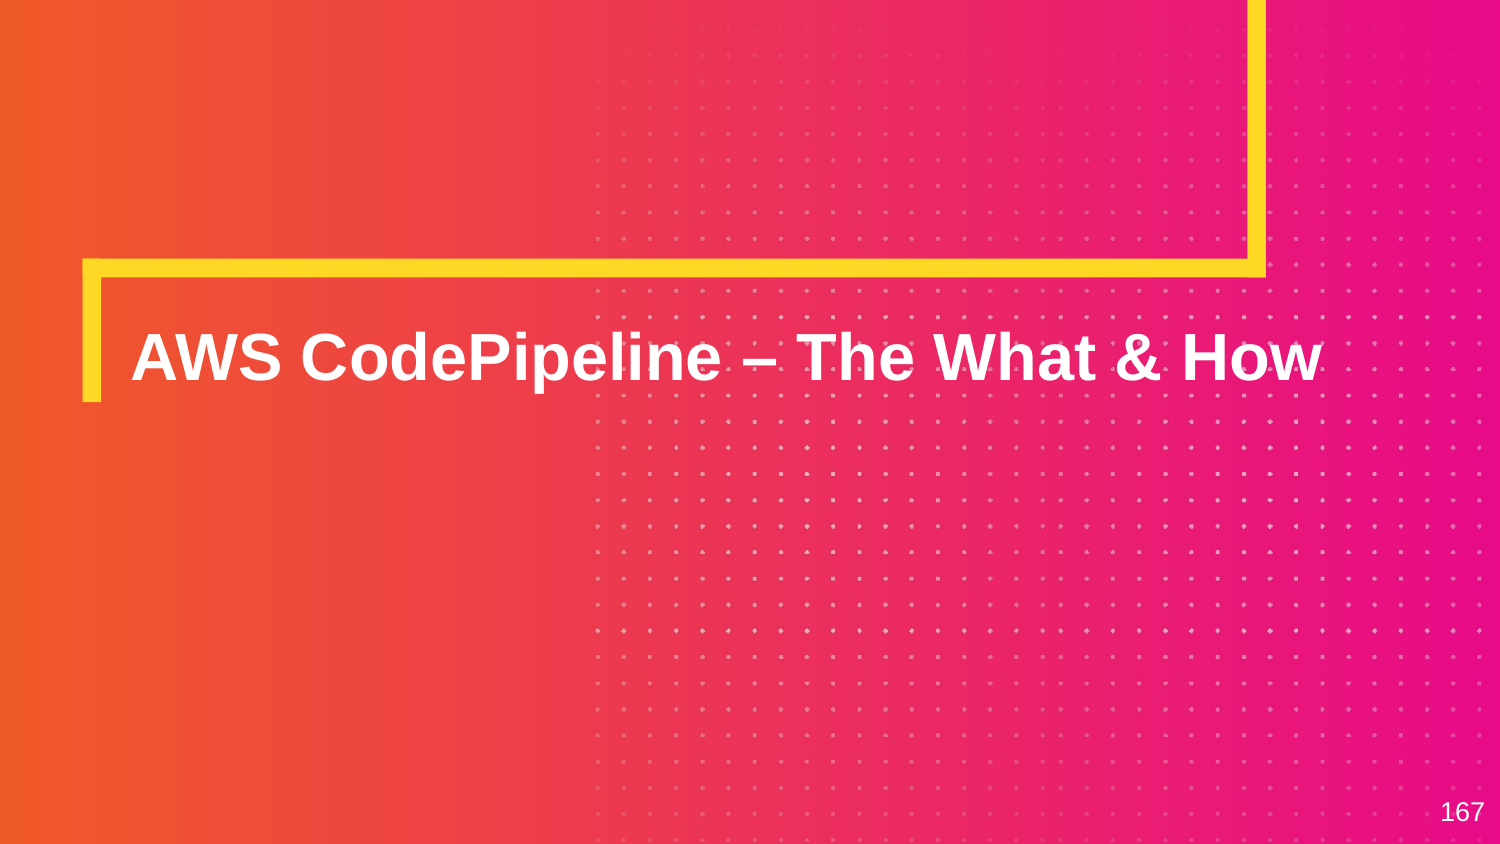

# AWS CodePipeline – The What & How
167